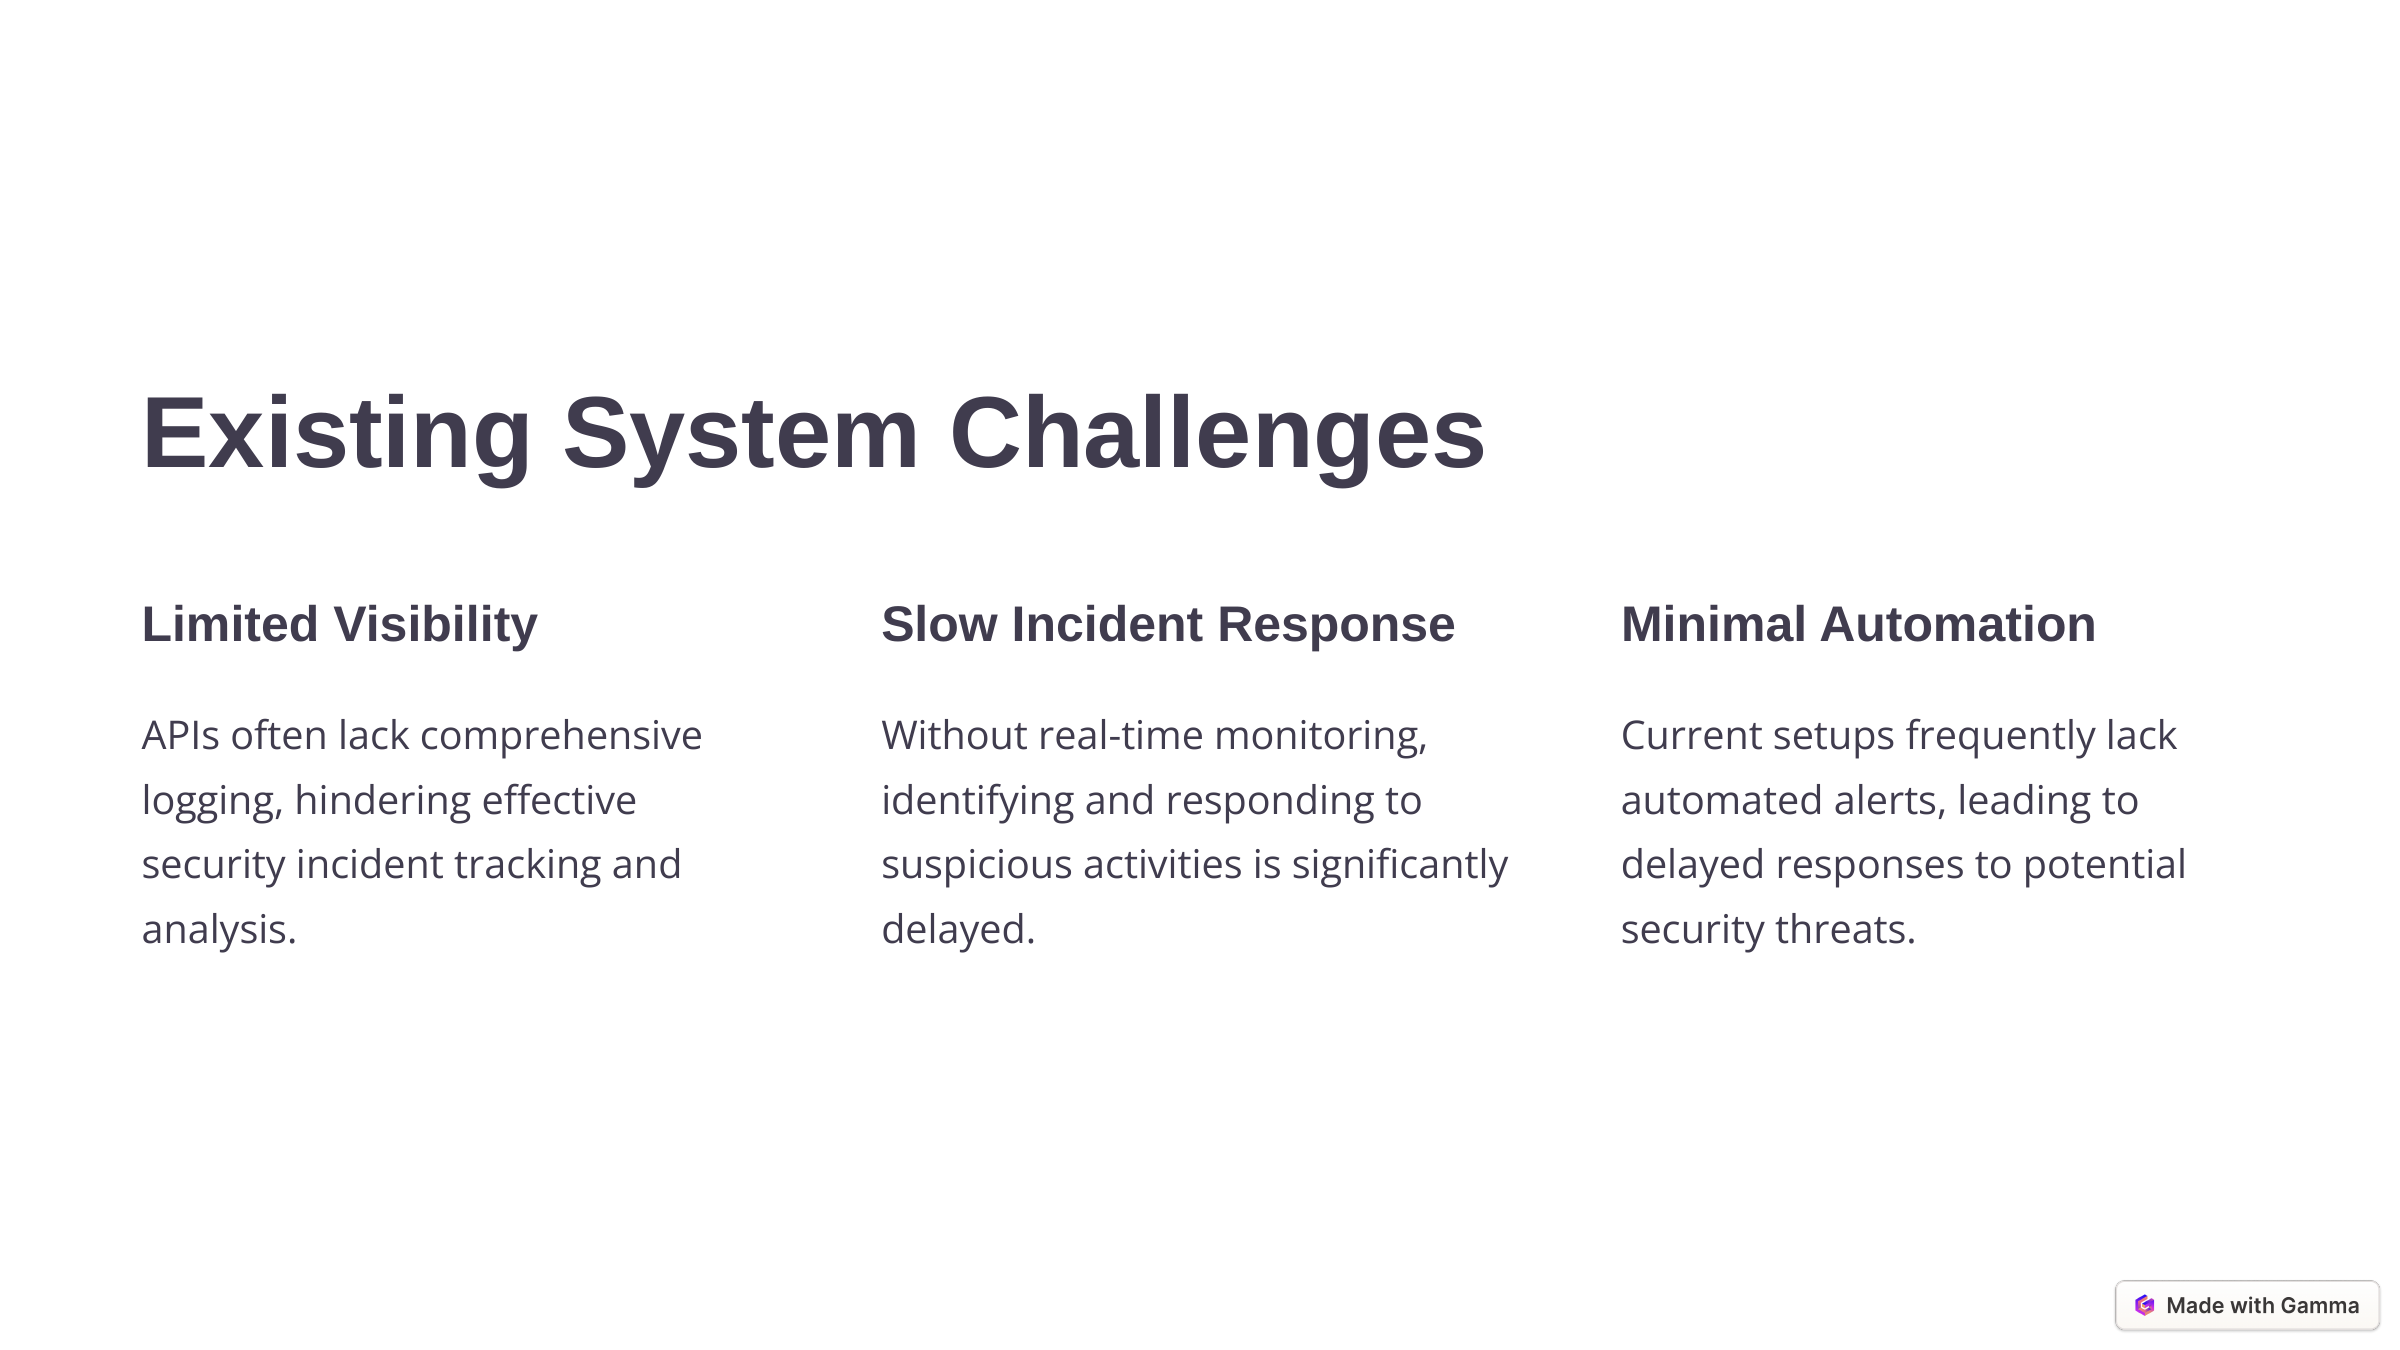

Existing System Challenges
Limited Visibility
Slow Incident Response
Minimal Automation
APIs often lack comprehensive logging, hindering effective security incident tracking and analysis.
Without real-time monitoring, identifying and responding to suspicious activities is significantly delayed.
Current setups frequently lack automated alerts, leading to delayed responses to potential security threats.